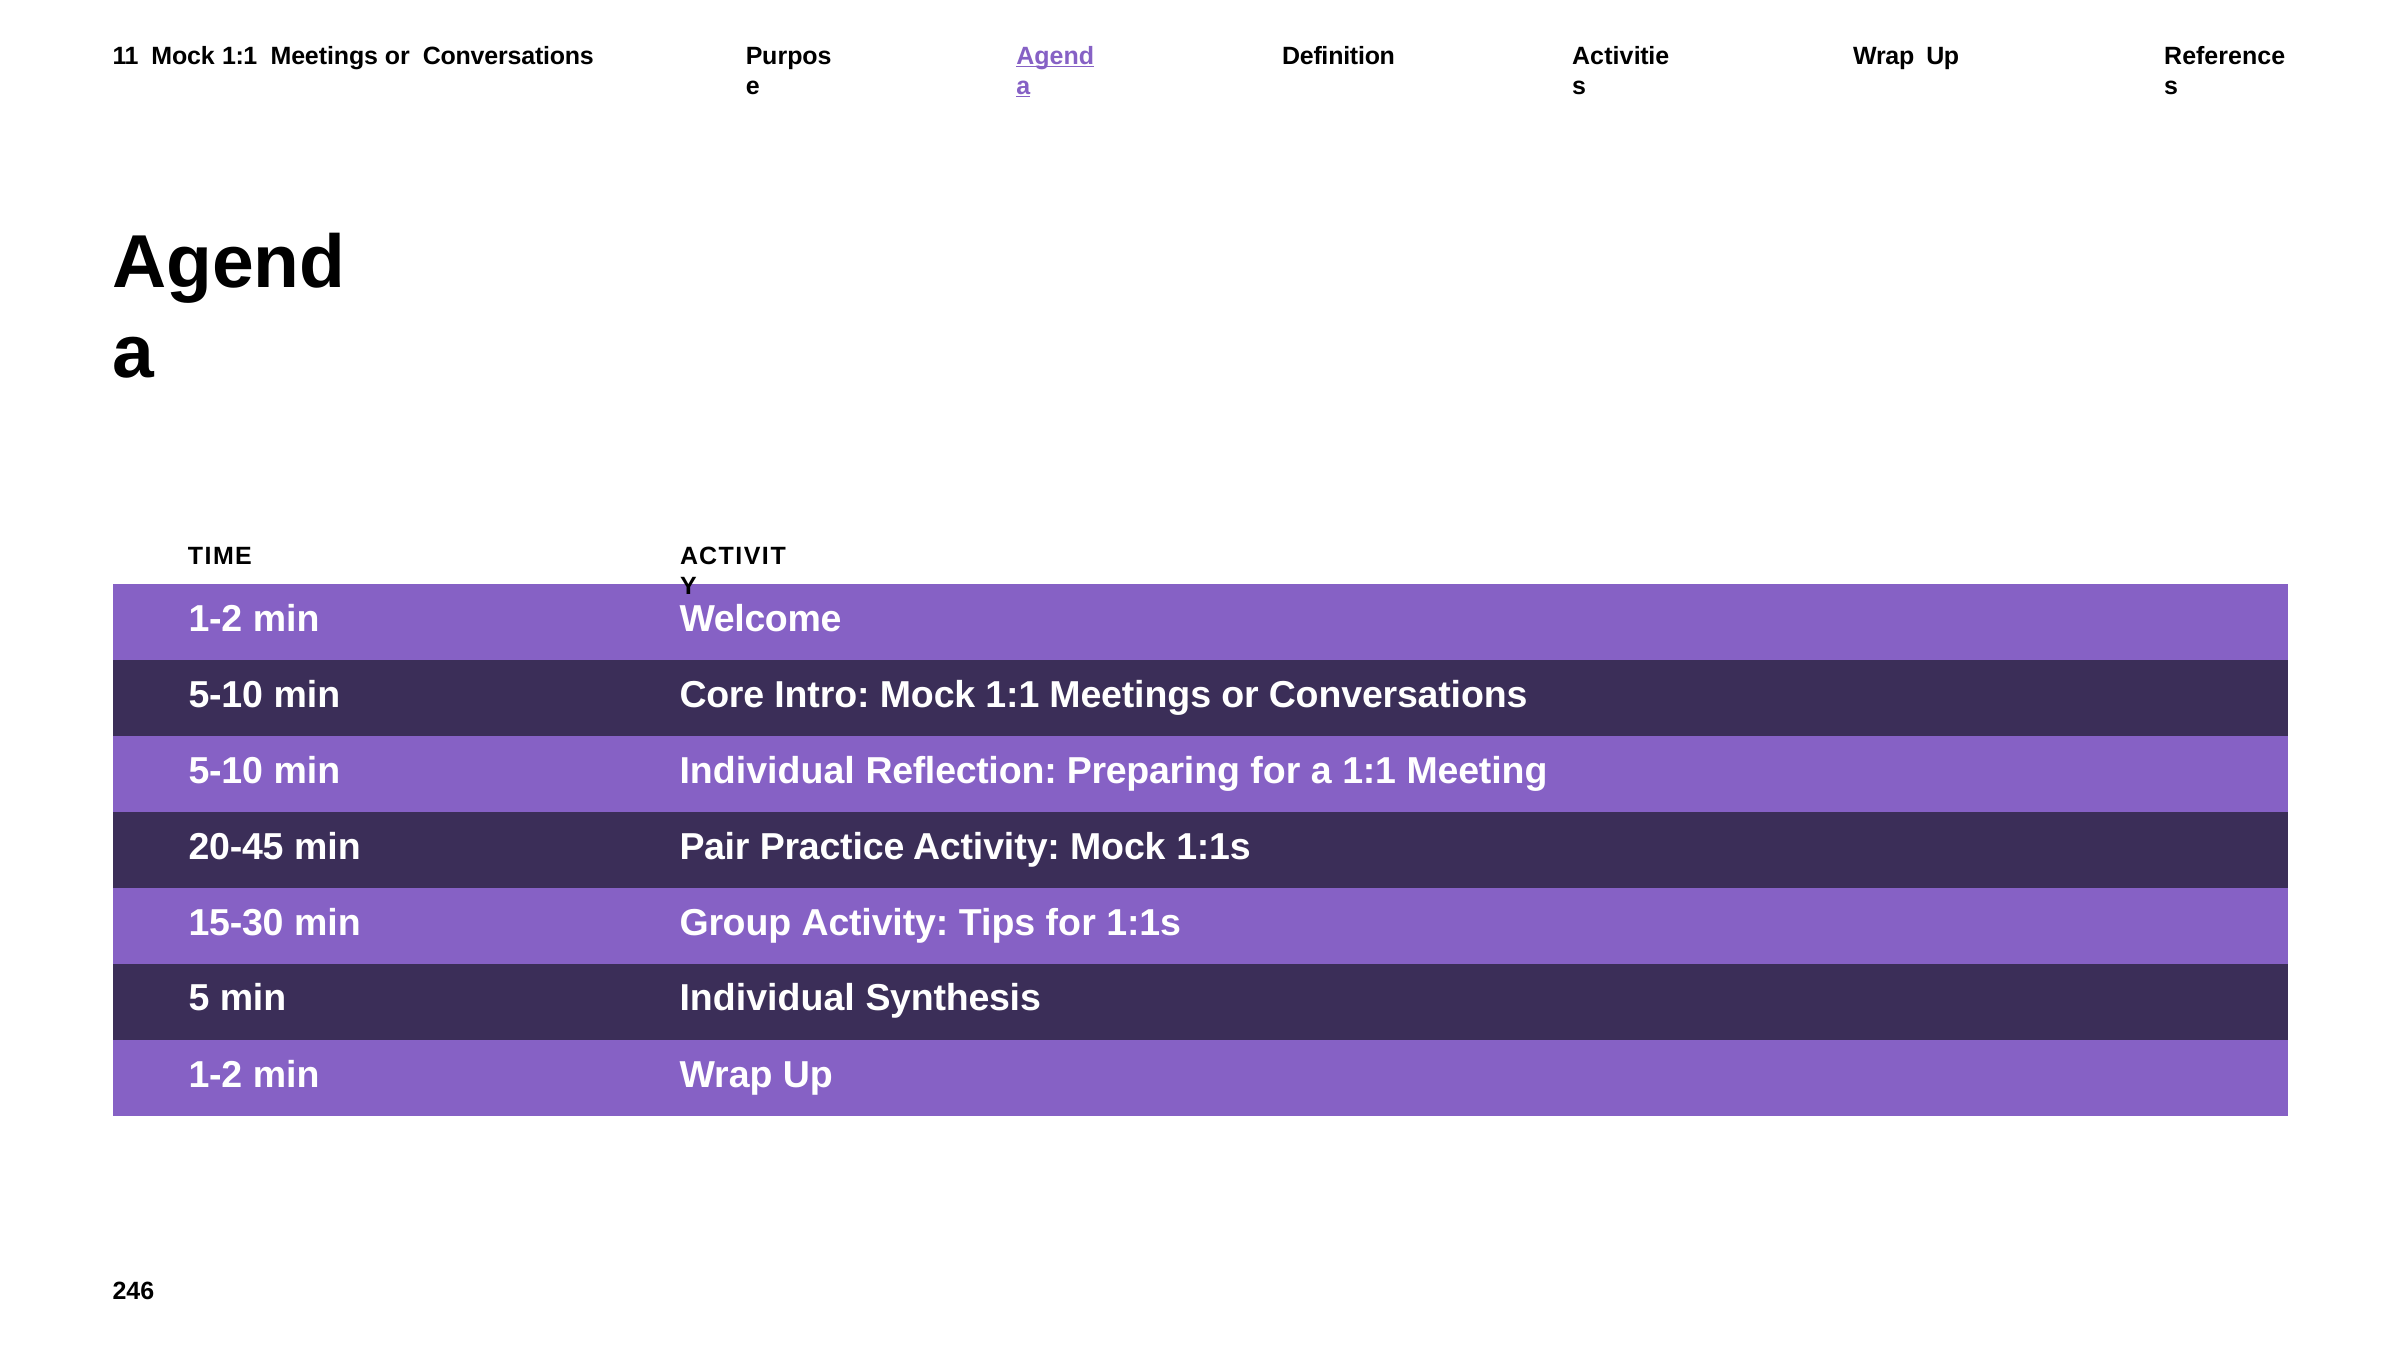

11 Mock 1:1  Meetings or Conversations
Purpose
Agenda
Definition
Activities
Wrap Up
References
Agenda
TIME
ACTIVITY
| 1-2 min | Welcome |
| --- | --- |
| 5-10 min | Core Intro: Mock 1:1 Meetings or Conversations |
| 5-10 min | Individual Reflection: Preparing for a 1:1 Meeting |
| 20-45 min | Pair Practice Activity: Mock 1:1s |
| 15-30 min | Group Activity: Tips for 1:1s |
| 5 min | Individual Synthesis |
| 1-2 min | Wrap Up |
246